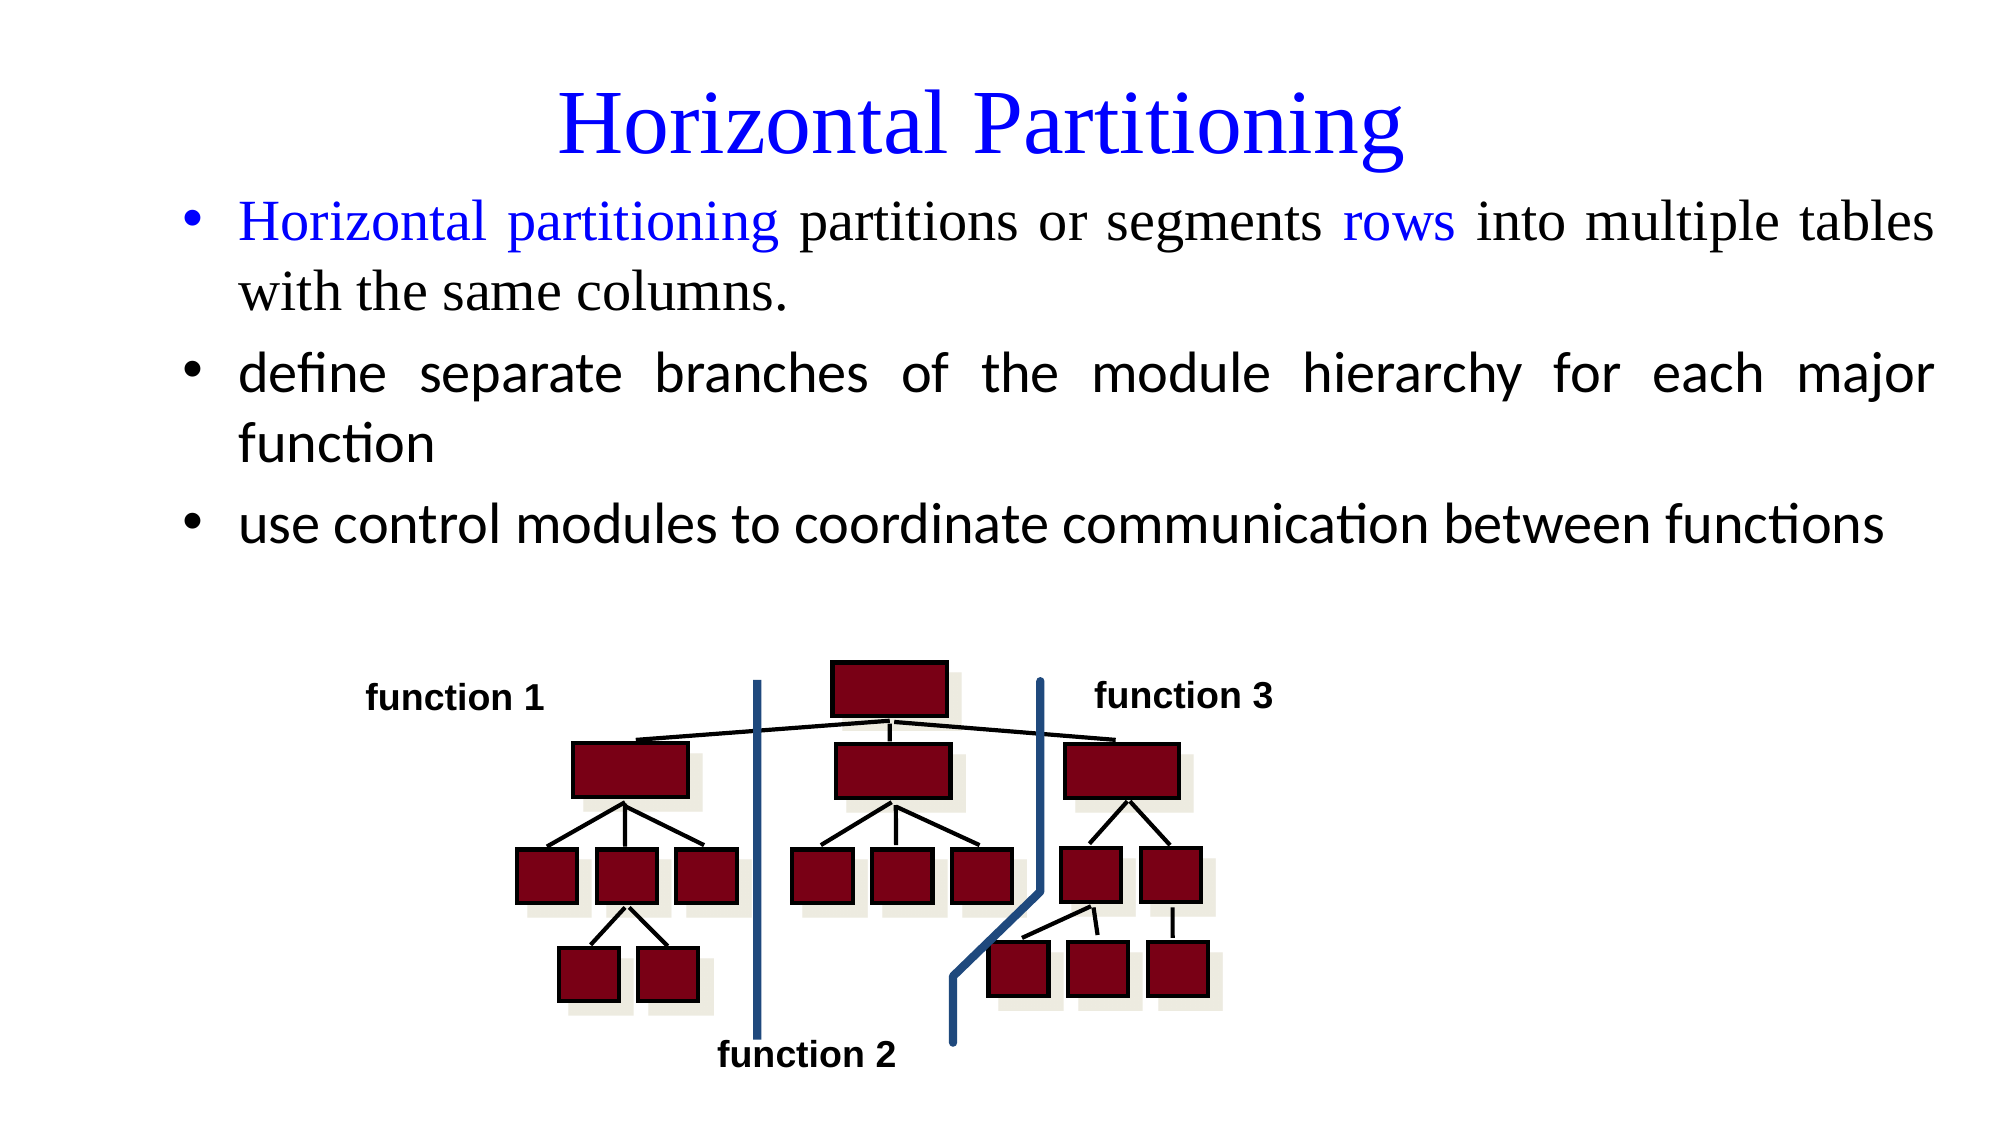

# Horizontal Partitioning
Horizontal partitioning partitions or segments rows into multiple tables with the same columns.
define separate branches of the module hierarchy for each major function
use control modules to coordinate communication between functions

function 3
function 1

function 2